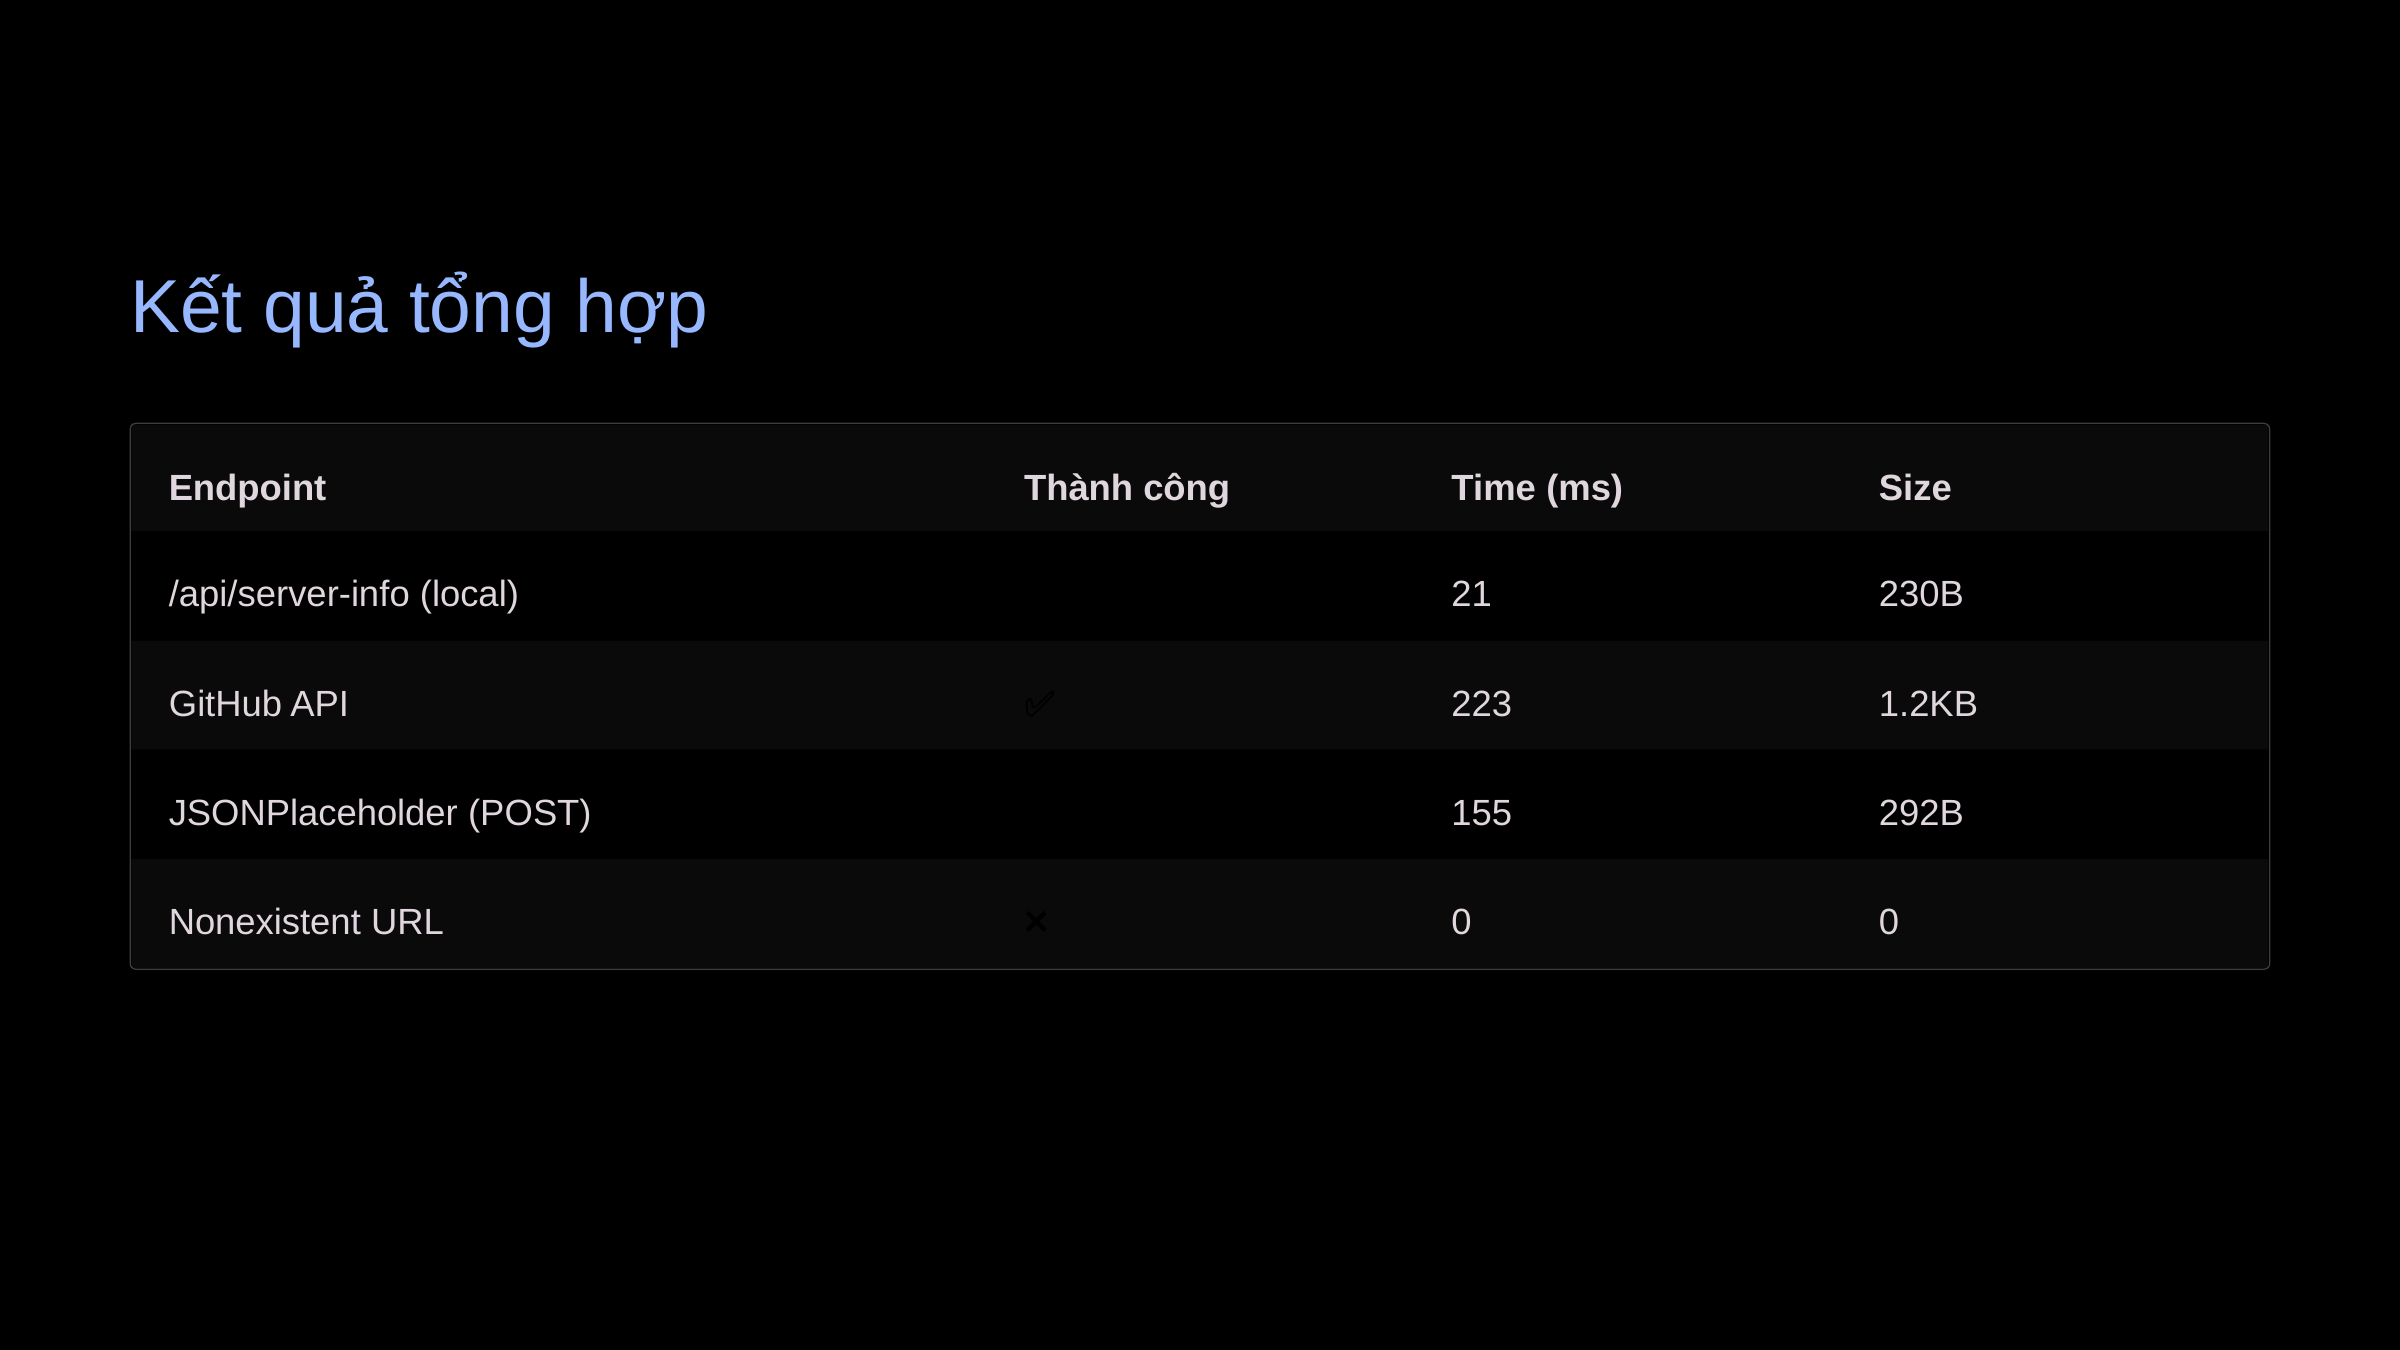

Kết quả tổng hợp

Endpoint
Thành công
Time (ms)
Size

/api/server-info (local)
✅
21
230B

GitHub API
✅
223
1.2KB

JSONPlaceholder (POST)
✅
155
292B

Nonexistent URL
❌
0
0